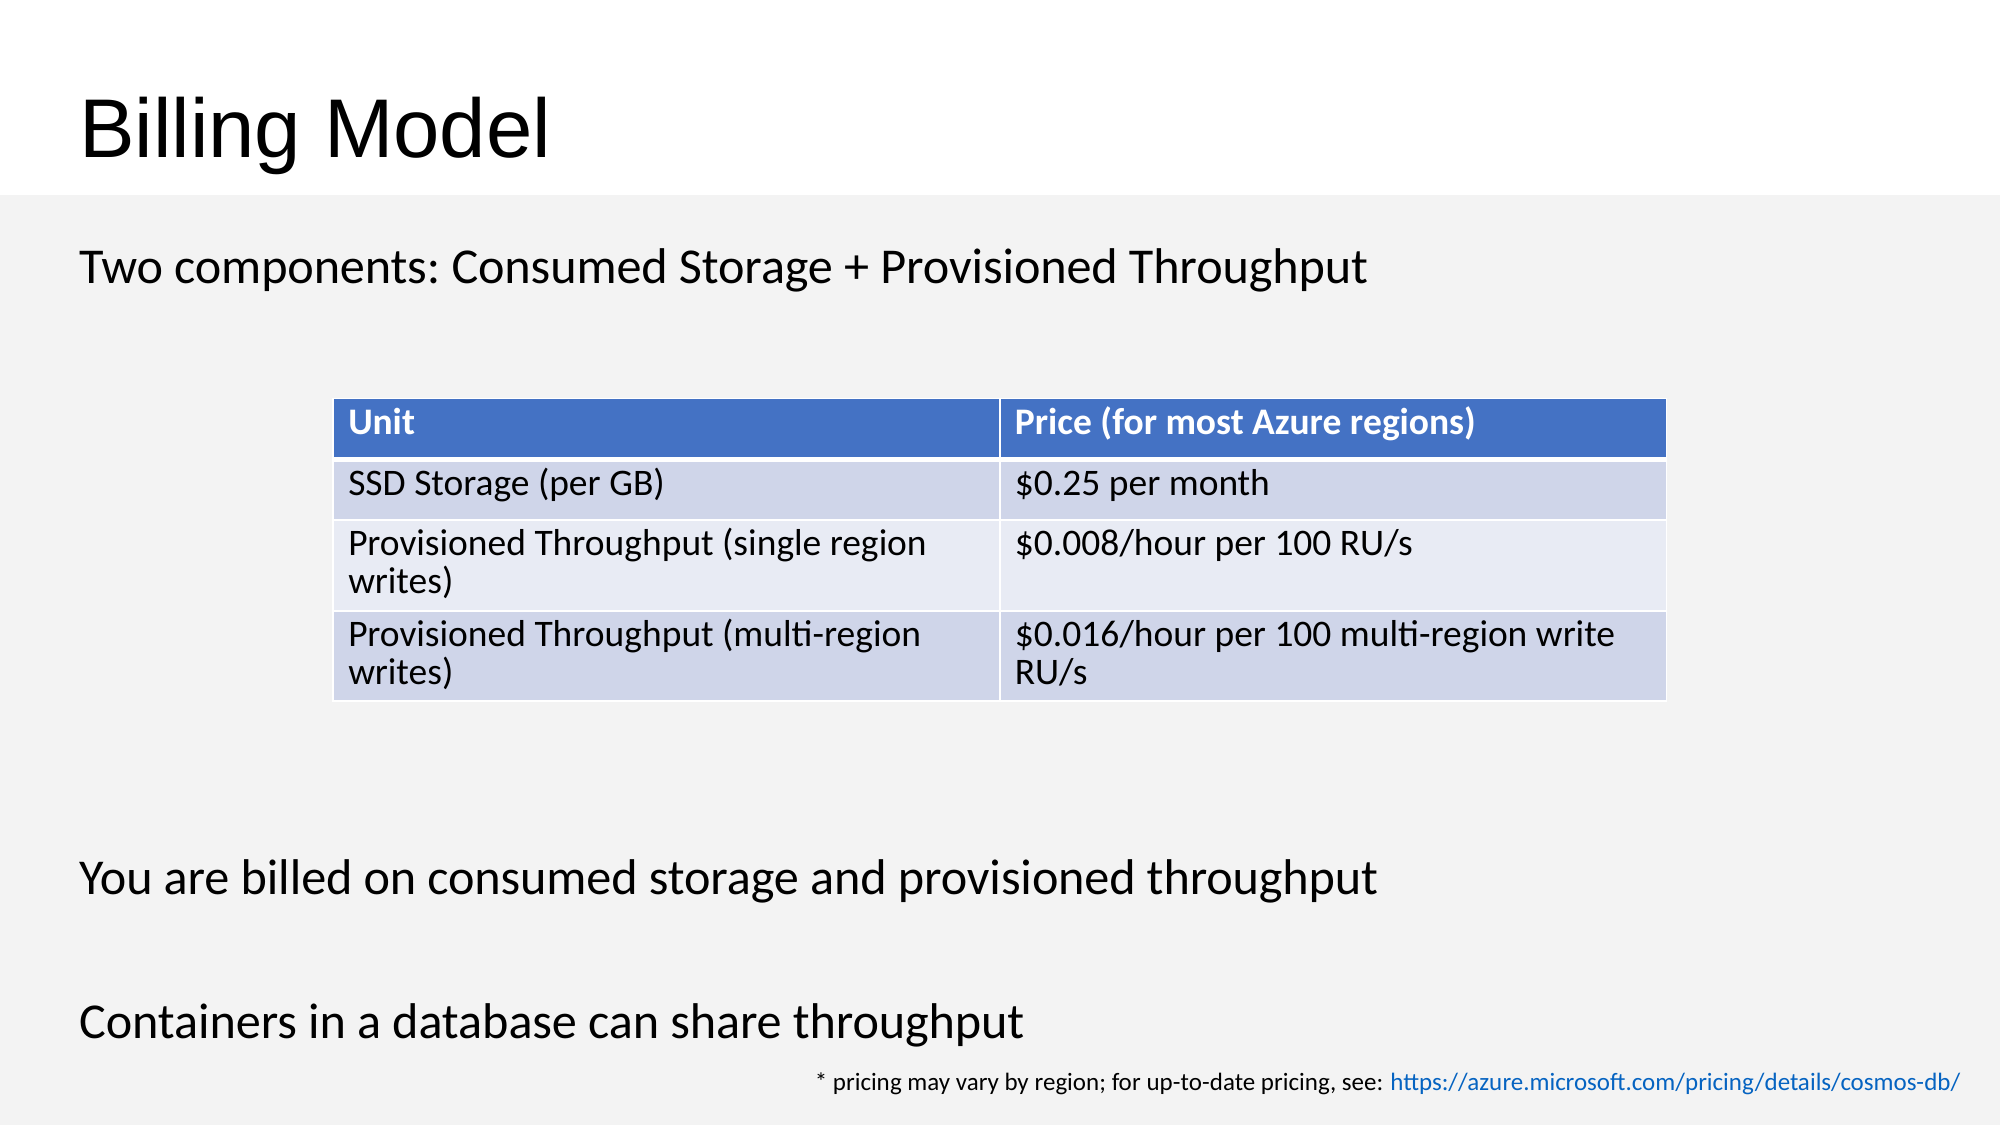

Billing Model
Two components: Consumed Storage + Provisioned Throughput

You are billed on consumed storage and provisioned throughput

Containers in a database can share throughput

| Unit | Price (for most Azure regions) |
| --- | --- |
| SSD Storage (per GB) | $0.25 per month |
| Provisioned Throughput (single region writes) | $0.008/hour per 100 RU/s |
| Provisioned Throughput (multi-region writes) | $0.016/hour per 100 multi-region write RU/s |
* pricing may vary by region; for up-to-date pricing, see: https://azure.microsoft.com/pricing/details/cosmos-db/